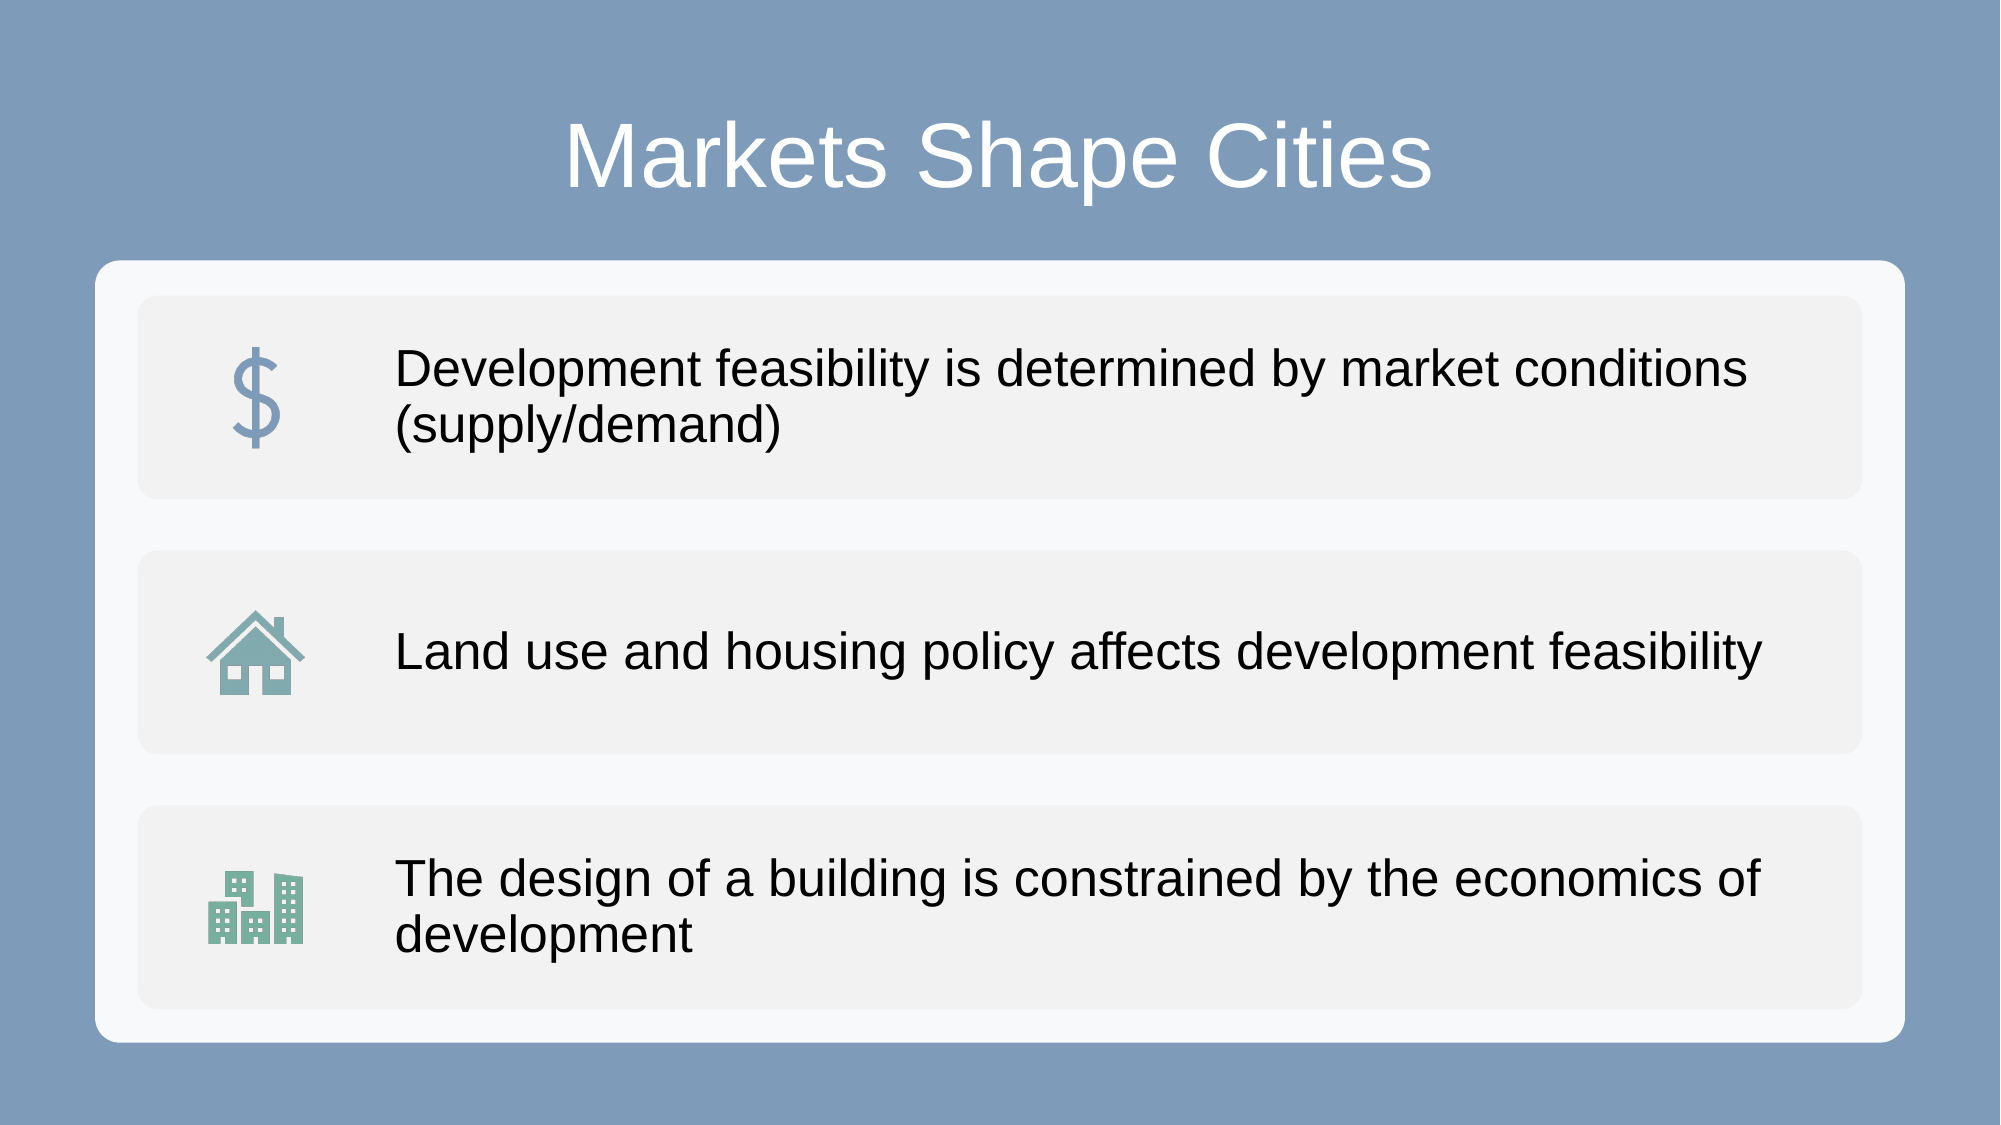

# Markets Shape Cities

Development feasibility is determined by market conditions (supply/demand)
Land use and housing policy affects development feasibility
The design of a building is constrained by the economics of development